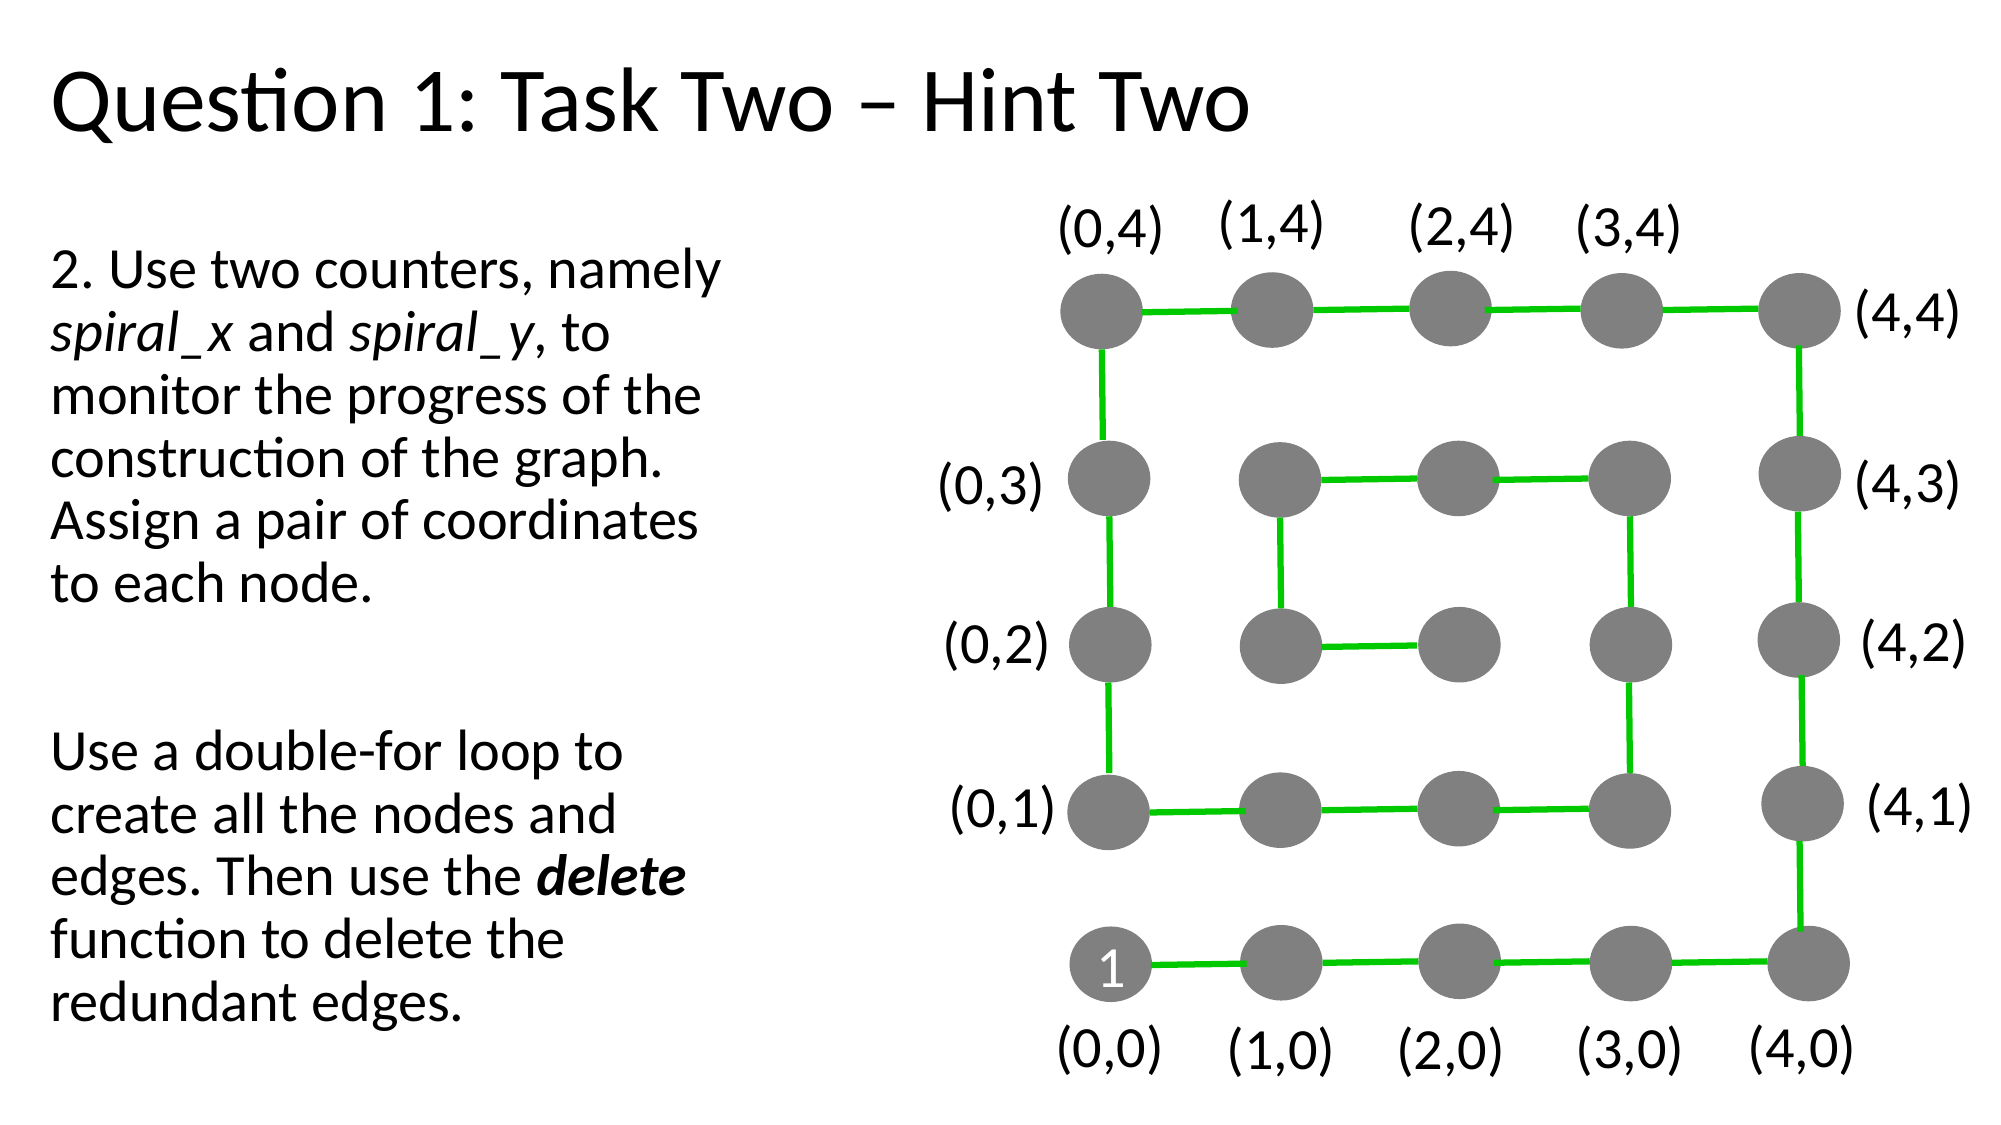

# Question 1: Task Two – Hint Two
(1,4)
(2,4)
(3,4)
(0,4)
2. Use two counters, namely spiral_x and spiral_y, to monitor the progress of the construction of the graph. Assign a pair of coordinates to each node.

Use a double-for loop to create all the nodes and edges. Then use the delete function to delete the redundant edges.

(4,4)

1
(4,3)
(0,3)
(4,2)
(0,2)
(4,1)
(0,1)
(4,0)
(0,0)
(3,0)
(1,0)
(2,0)